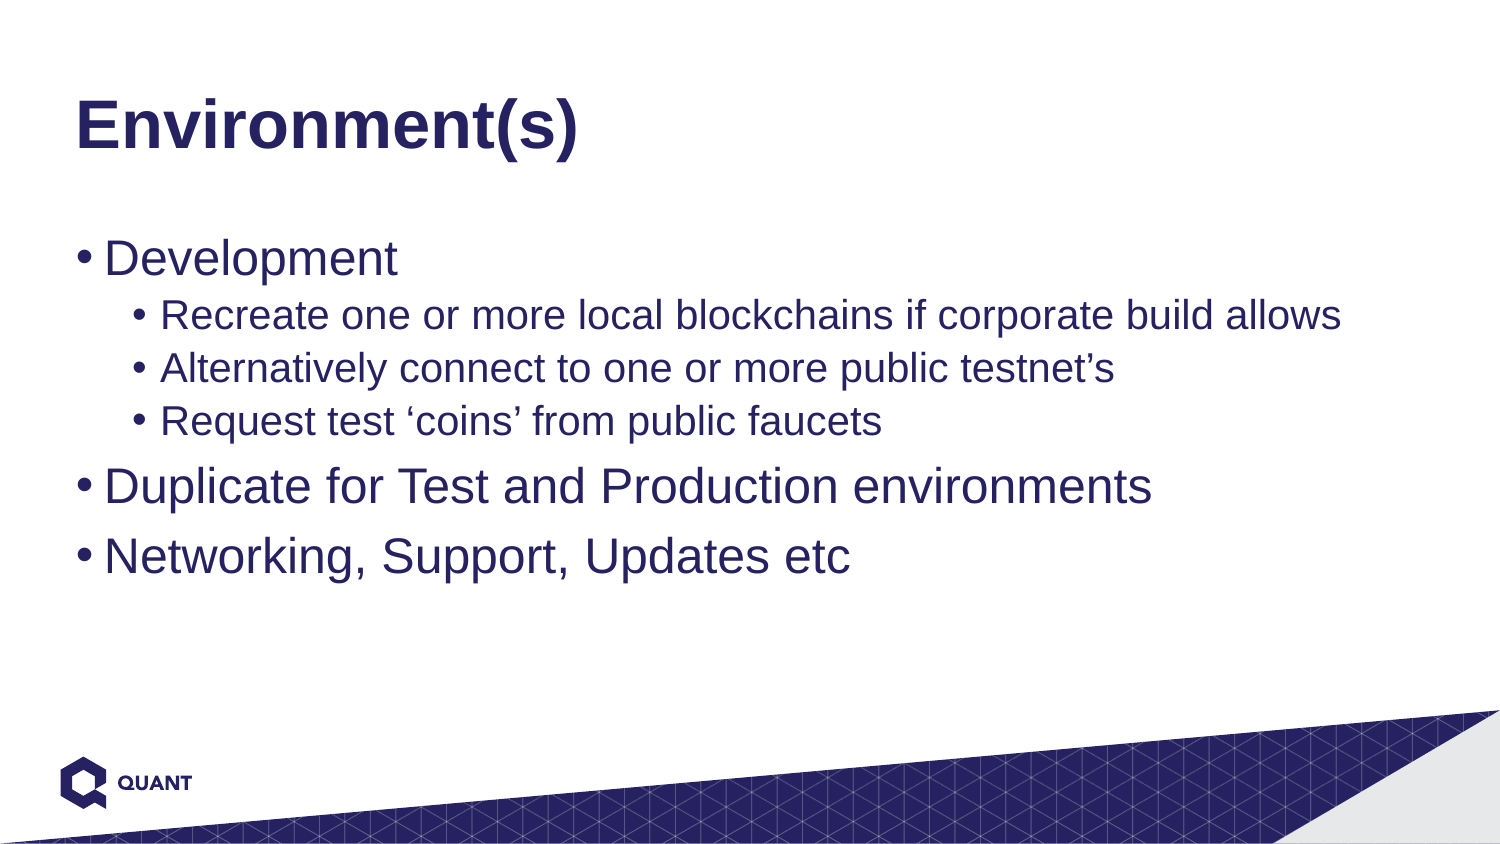

# Environment(s)
Development
Recreate one or more local blockchains if corporate build allows
Alternatively connect to one or more public testnet’s
Request test ‘coins’ from public faucets
Duplicate for Test and Production environments
Networking, Support, Updates etc